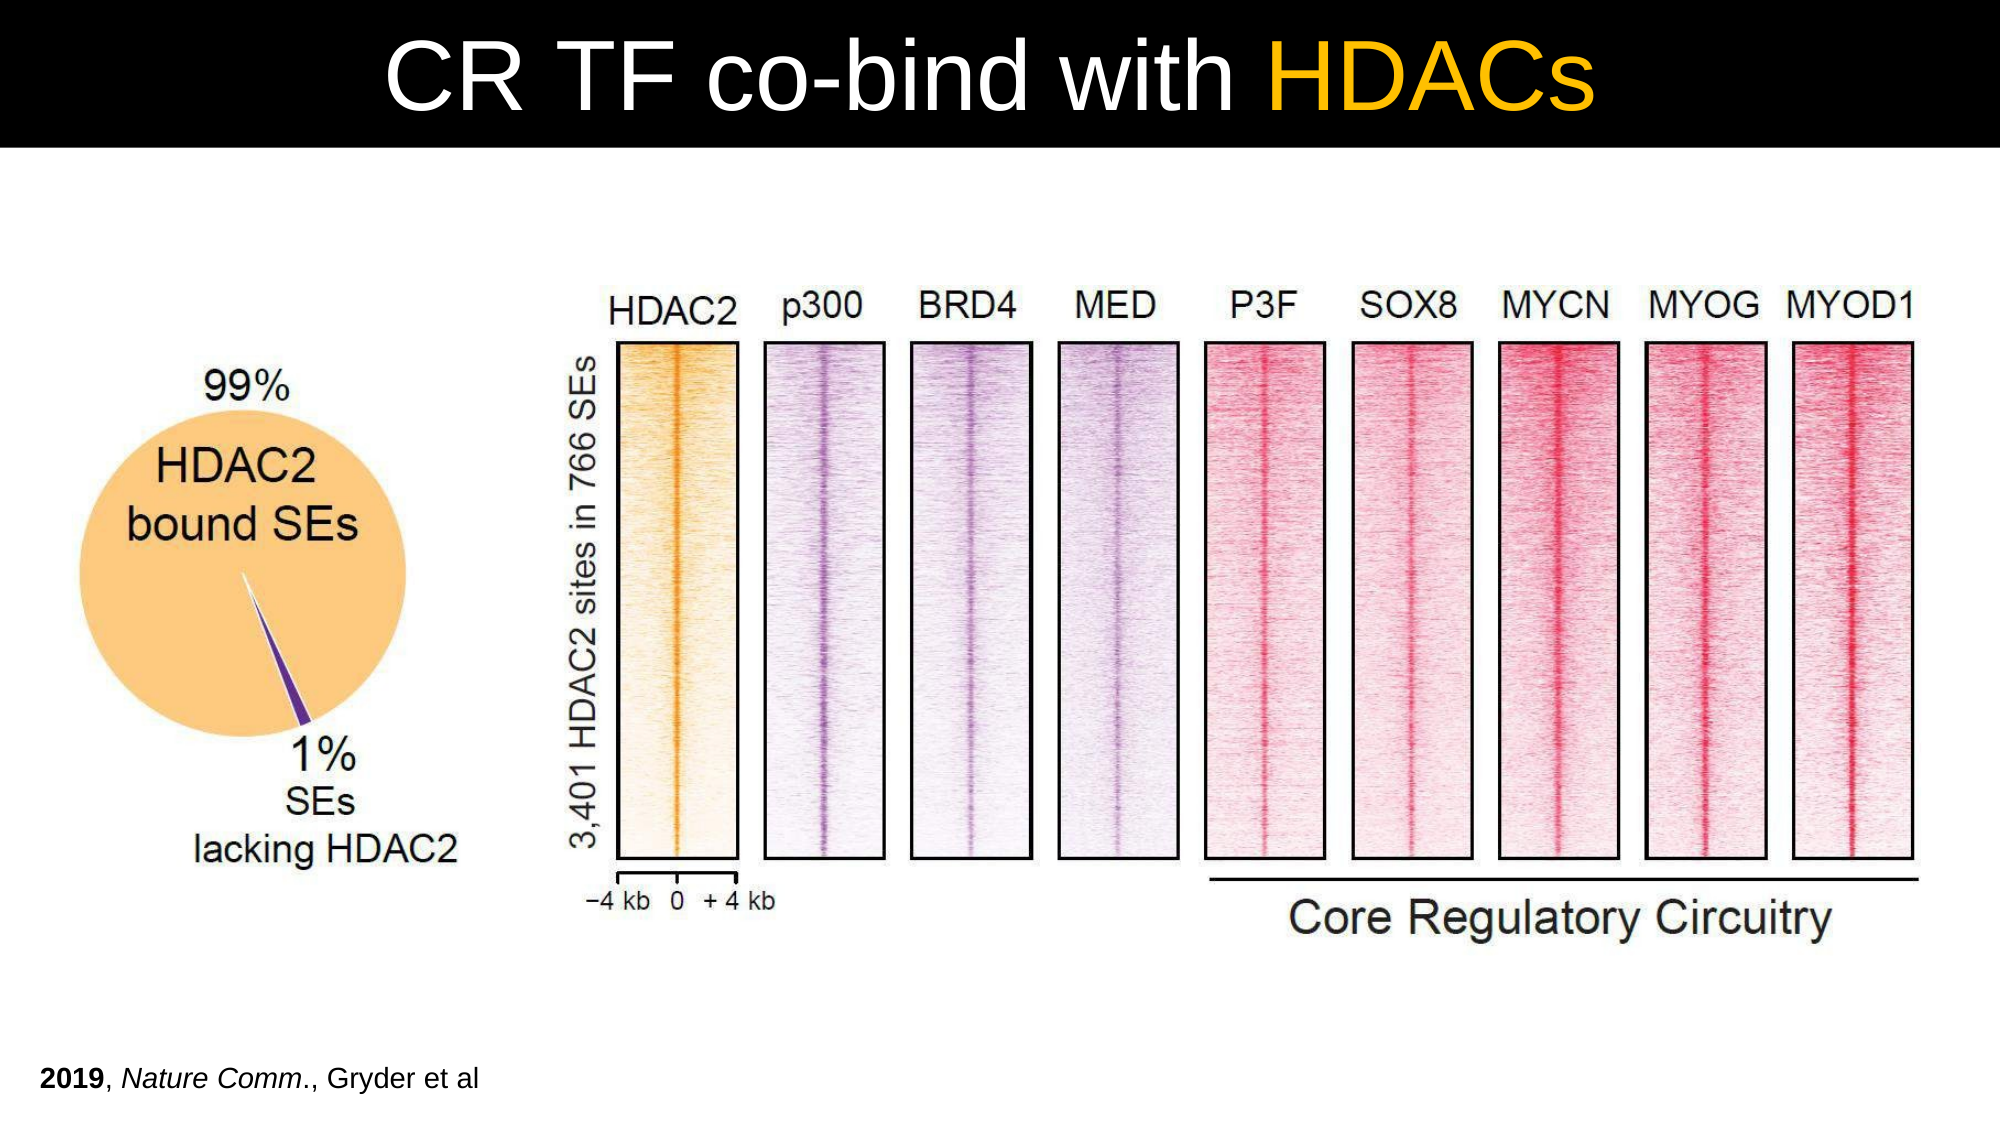

# CR TF co-bind with HDACs

2019, Nature Comm., Gryder et al